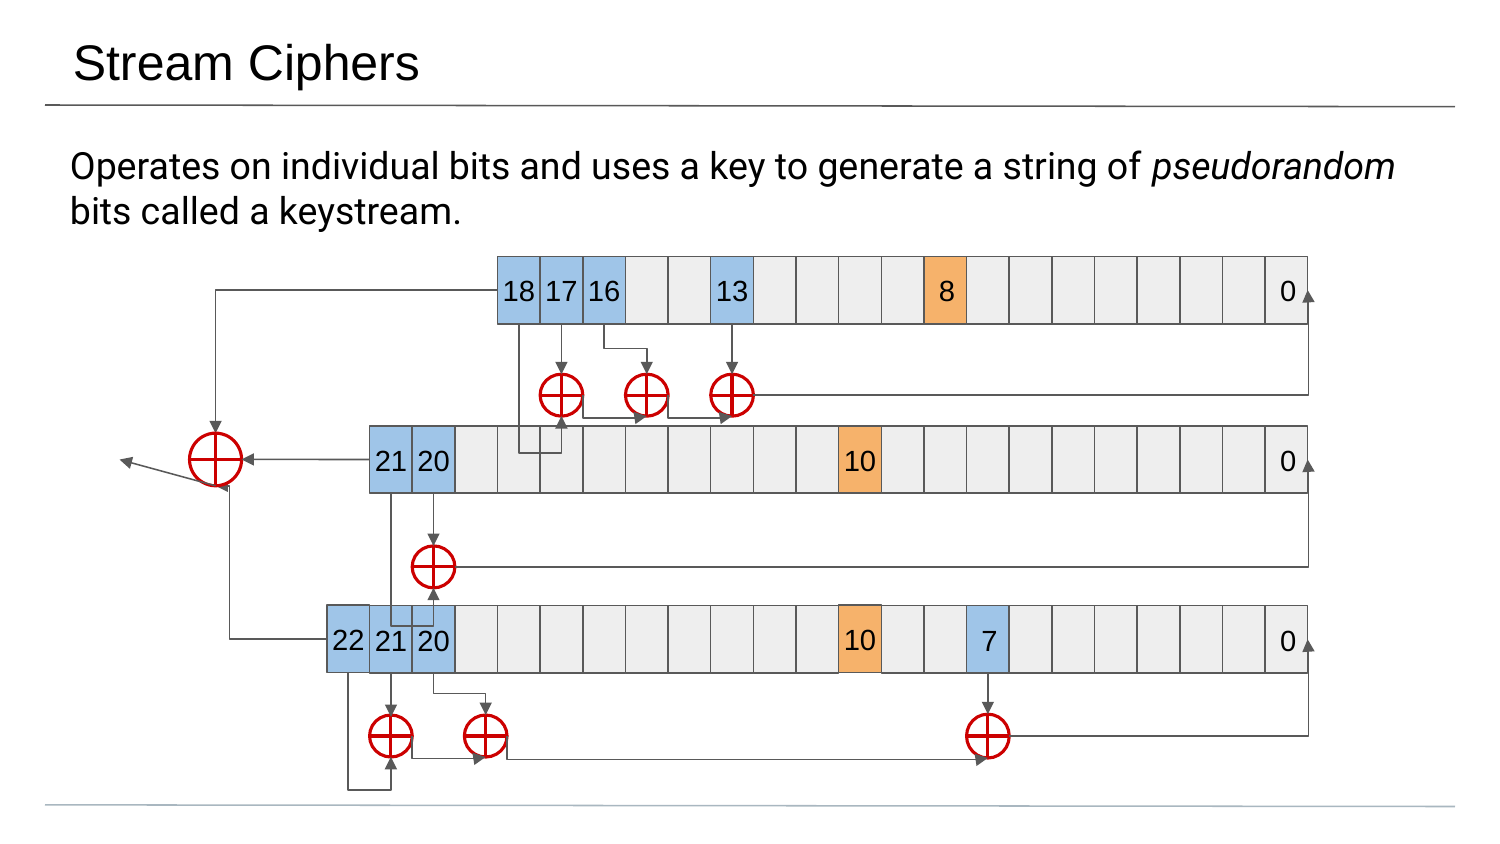

# Stream Ciphers
Operates on individual bits and uses a key to generate a string of pseudorandom bits called a keystream.
18
17
16

13

8

0

21
20

10

0

22
10
21
20

7

0